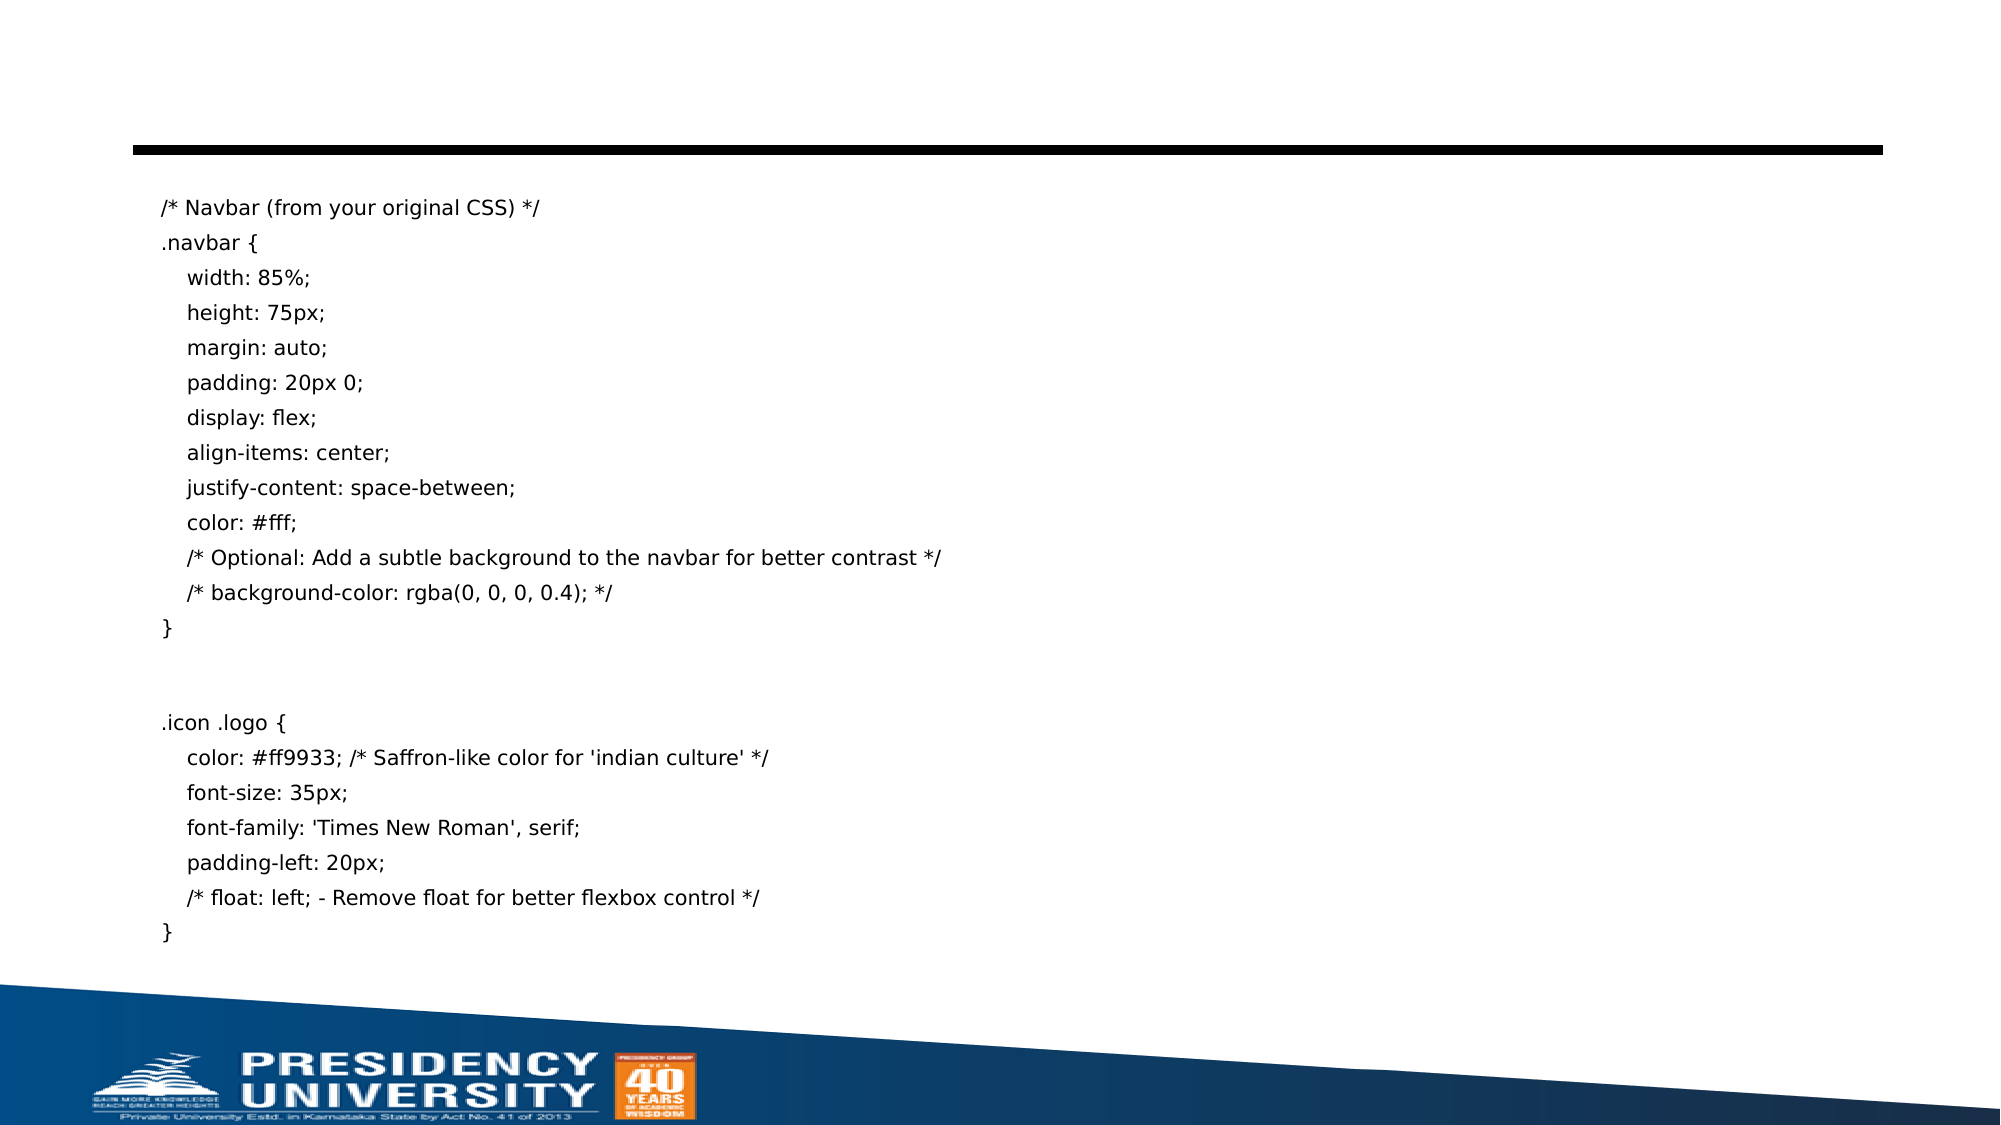

/* Navbar (from your original CSS) */
.navbar {
    width: 85%;
    height: 75px;
    margin: auto;
    padding: 20px 0;
    display: flex;
    align-items: center;
    justify-content: space-between;
    color: #fff;
    /* Optional: Add a subtle background to the navbar for better contrast */
    /* background-color: rgba(0, 0, 0, 0.4); */
}

.icon .logo {
    color: #ff9933; /* Saffron-like color for 'indian culture' */
    font-size: 35px;
    font-family: 'Times New Roman', serif;
    padding-left: 20px;
    /* float: left; - Remove float for better flexbox control */
}